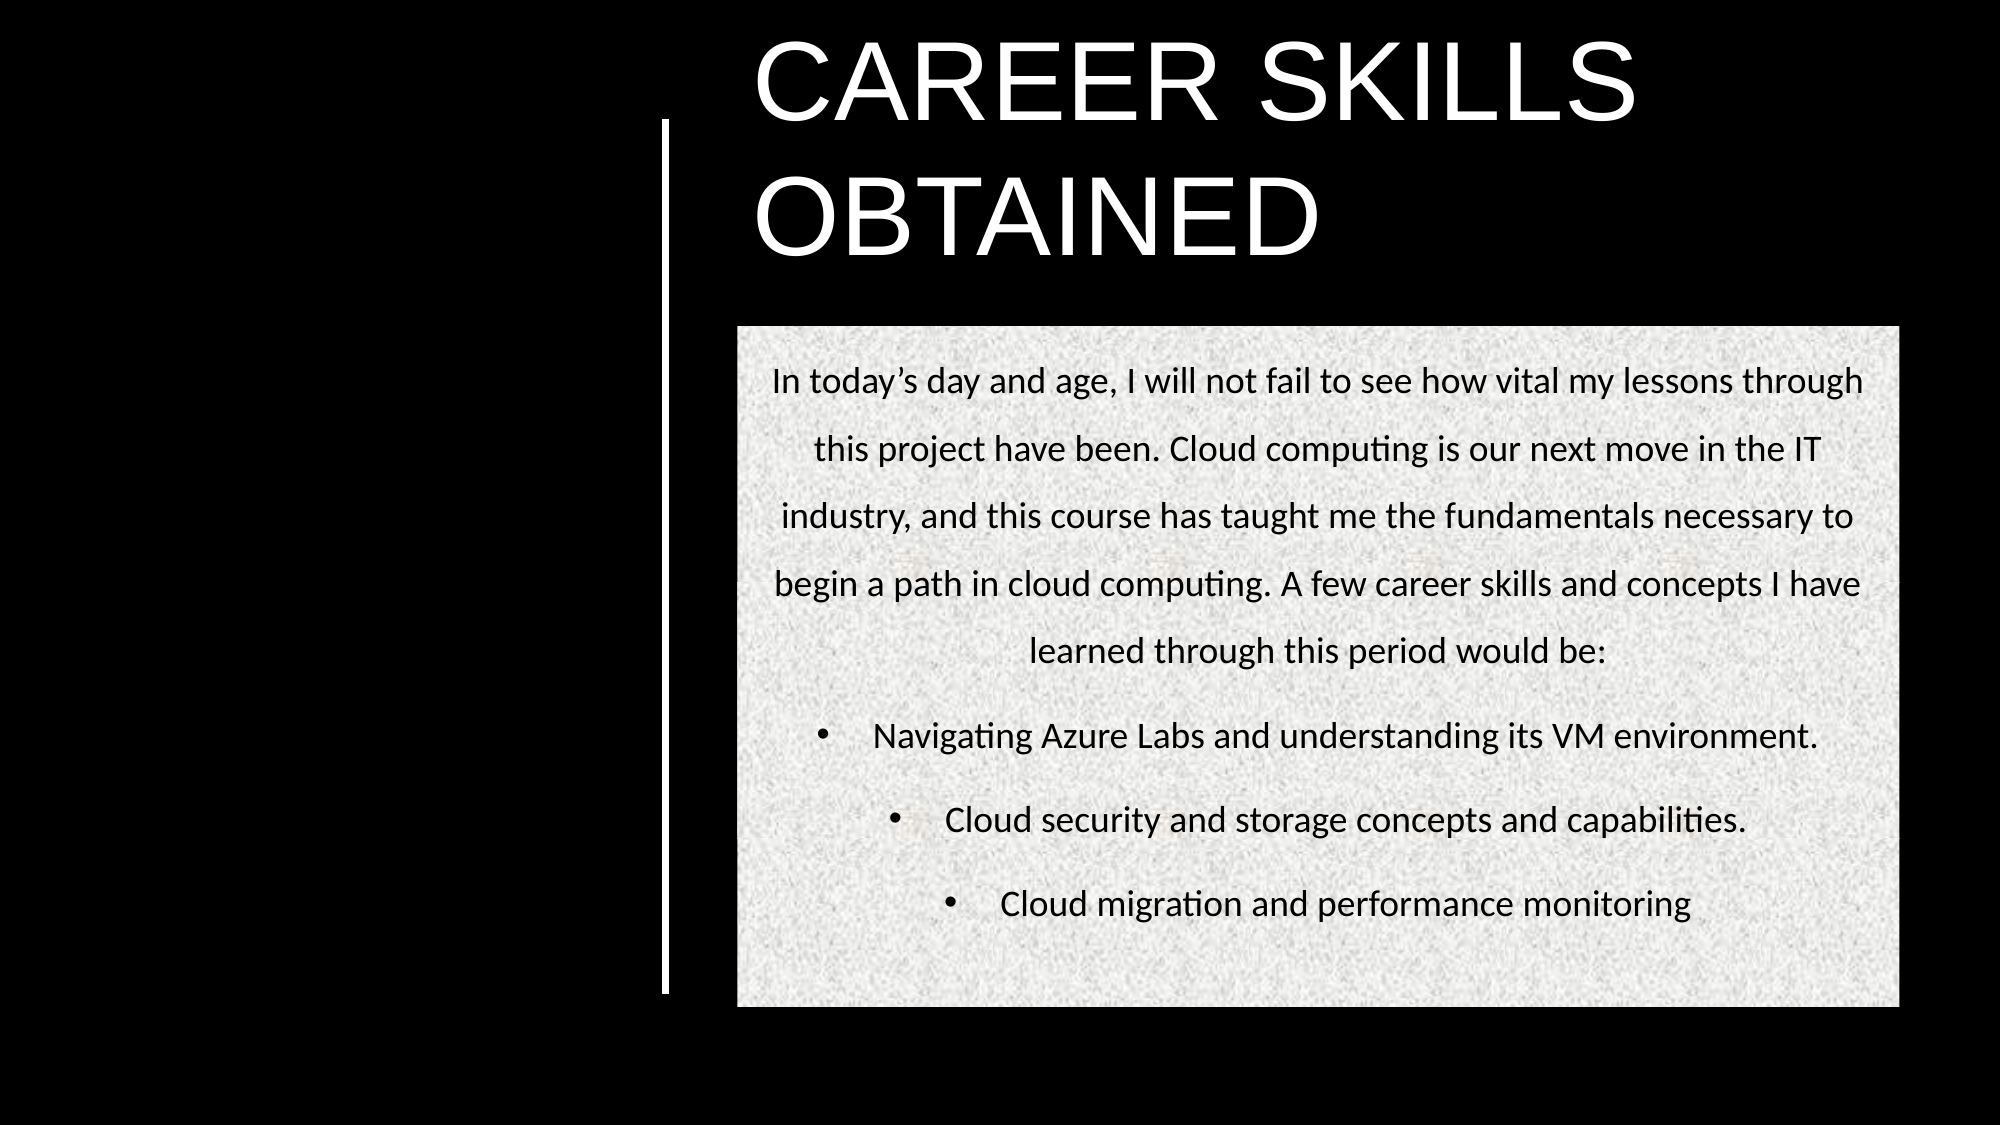

# Career skills Obtained
In today’s day and age, I will not fail to see how vital my lessons through this project have been. Cloud computing is our next move in the IT industry, and this course has taught me the fundamentals necessary to begin a path in cloud computing. A few career skills and concepts I have learned through this period would be:
Navigating Azure Labs and understanding its VM environment.
Cloud security and storage concepts and capabilities.
Cloud migration and performance monitoring